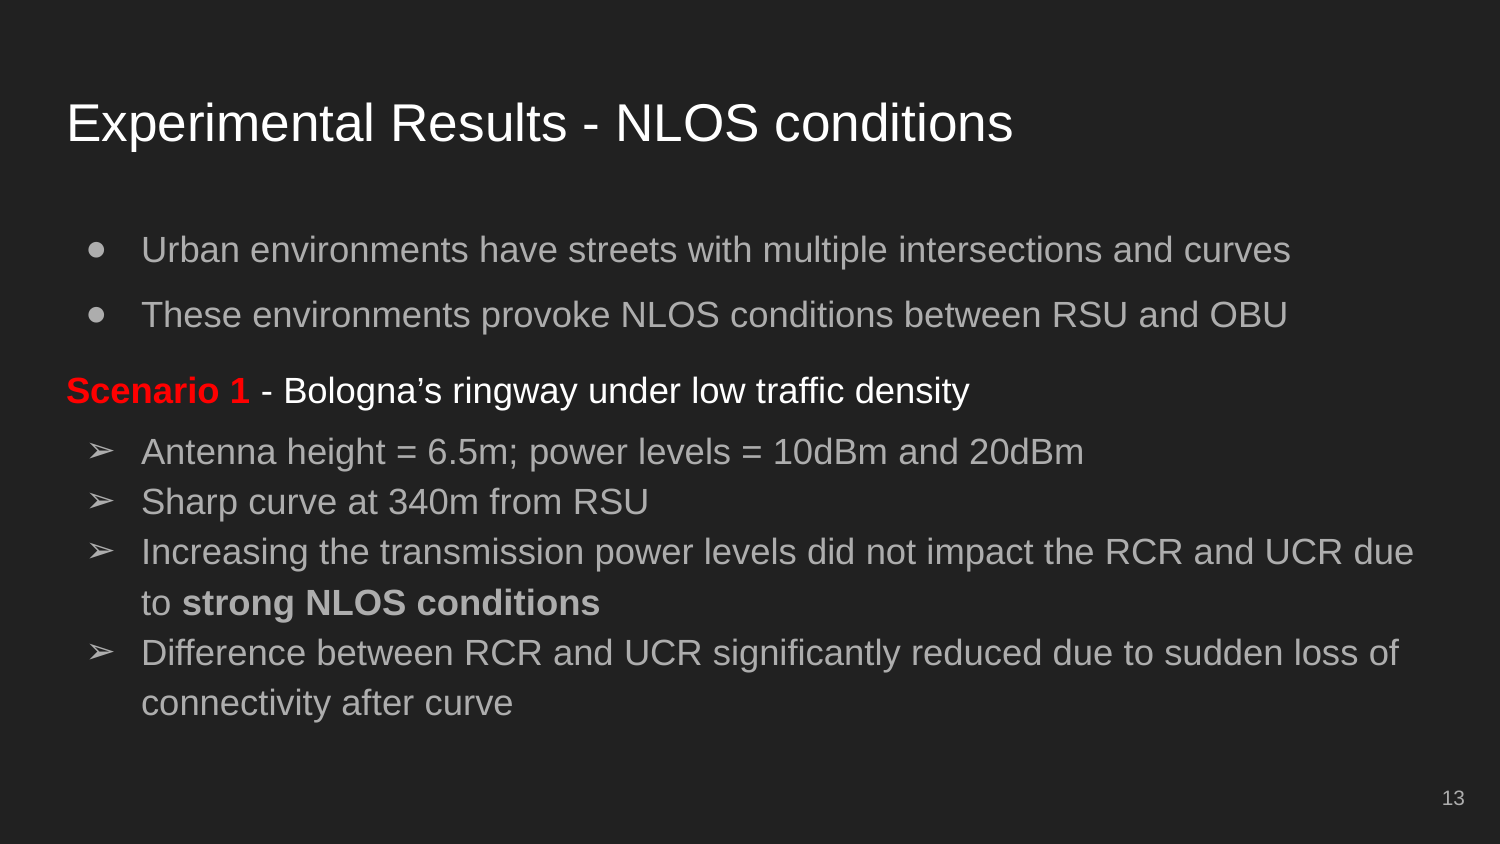

# Experimental Results - NLOS conditions
Urban environments have streets with multiple intersections and curves
These environments provoke NLOS conditions between RSU and OBU
Scenario 1 - Bologna’s ringway under low traffic density
Antenna height = 6.5m; power levels = 10dBm and 20dBm
Sharp curve at 340m from RSU
Increasing the transmission power levels did not impact the RCR and UCR due to strong NLOS conditions
Difference between RCR and UCR significantly reduced due to sudden loss of connectivity after curve

13